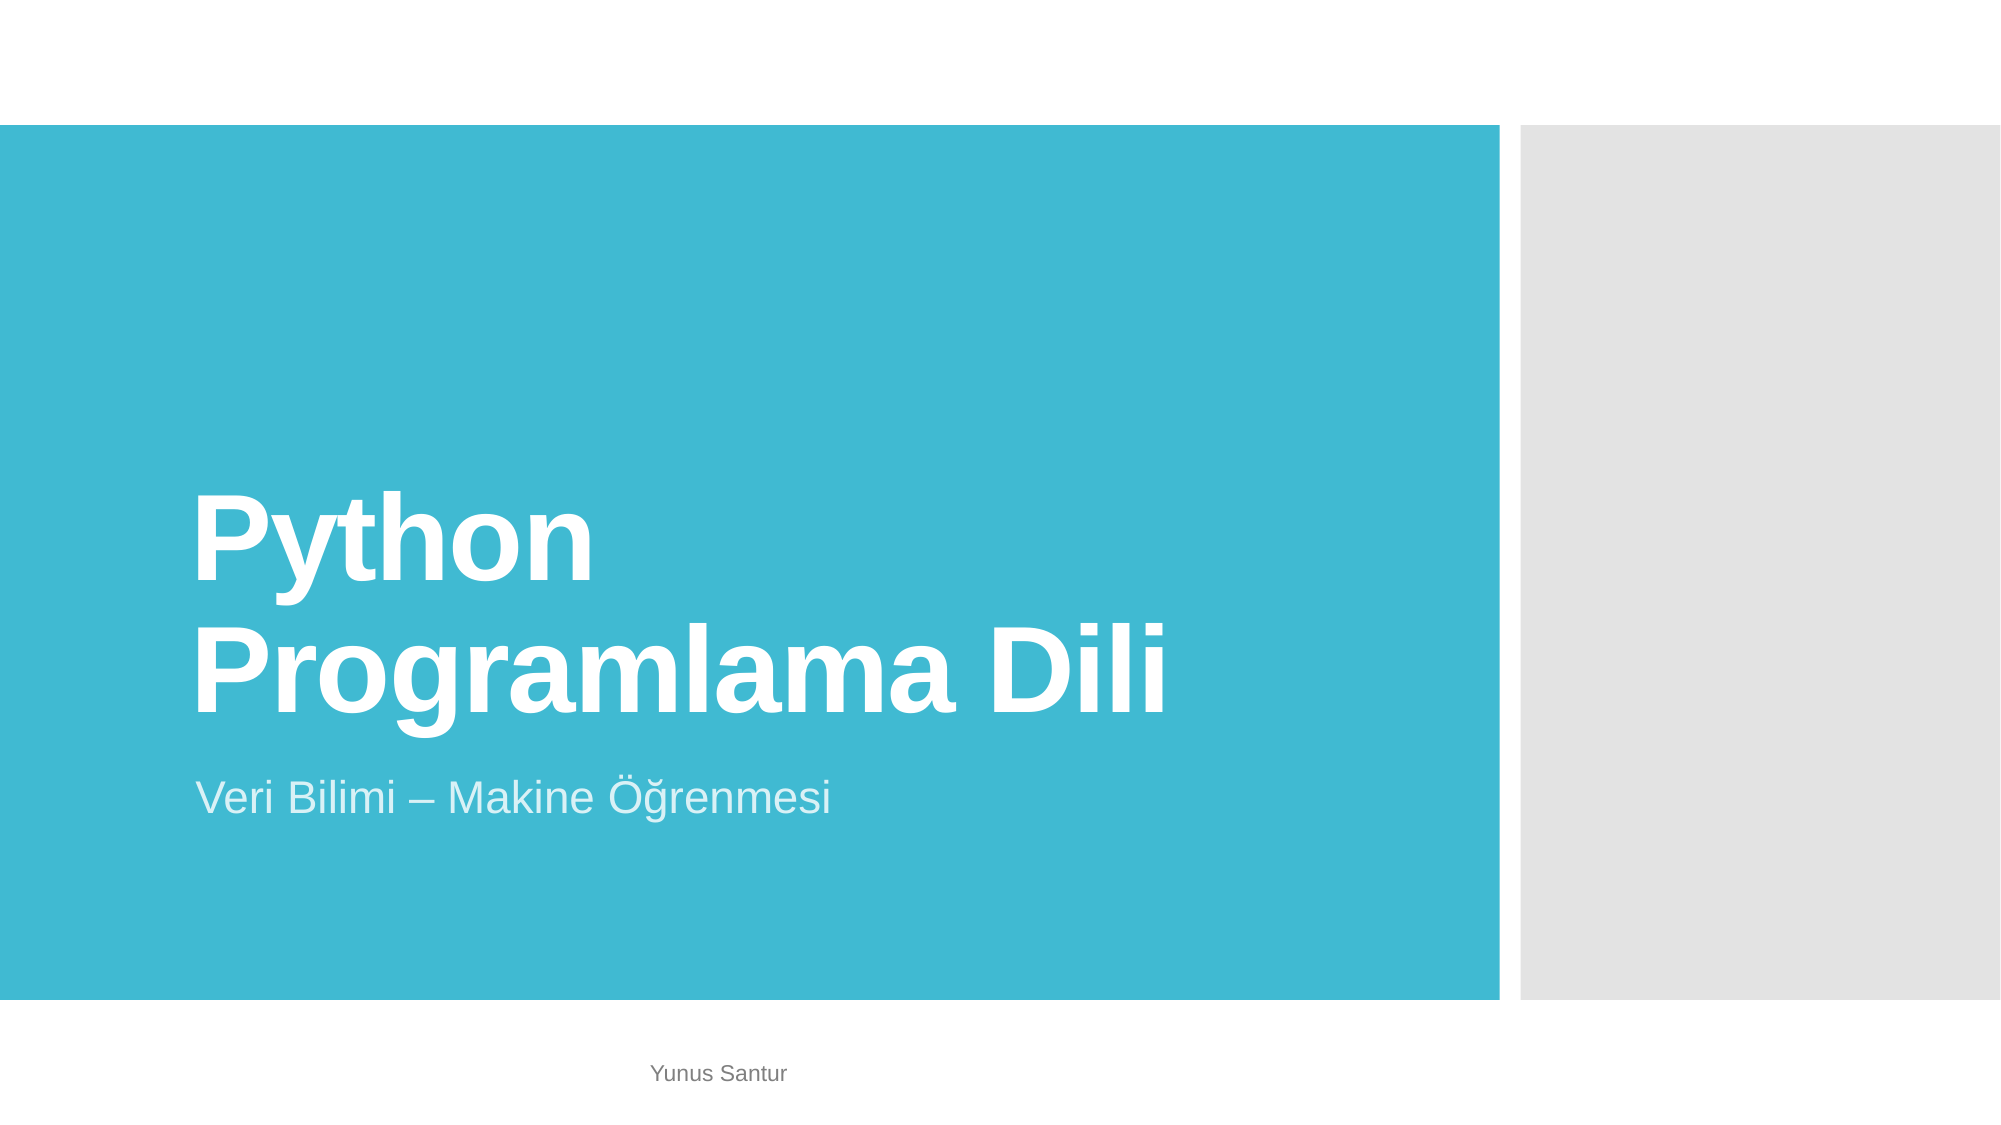

# Python Programlama Dili
Veri Bilimi – Makine Öğrenmesi
Yunus Santur